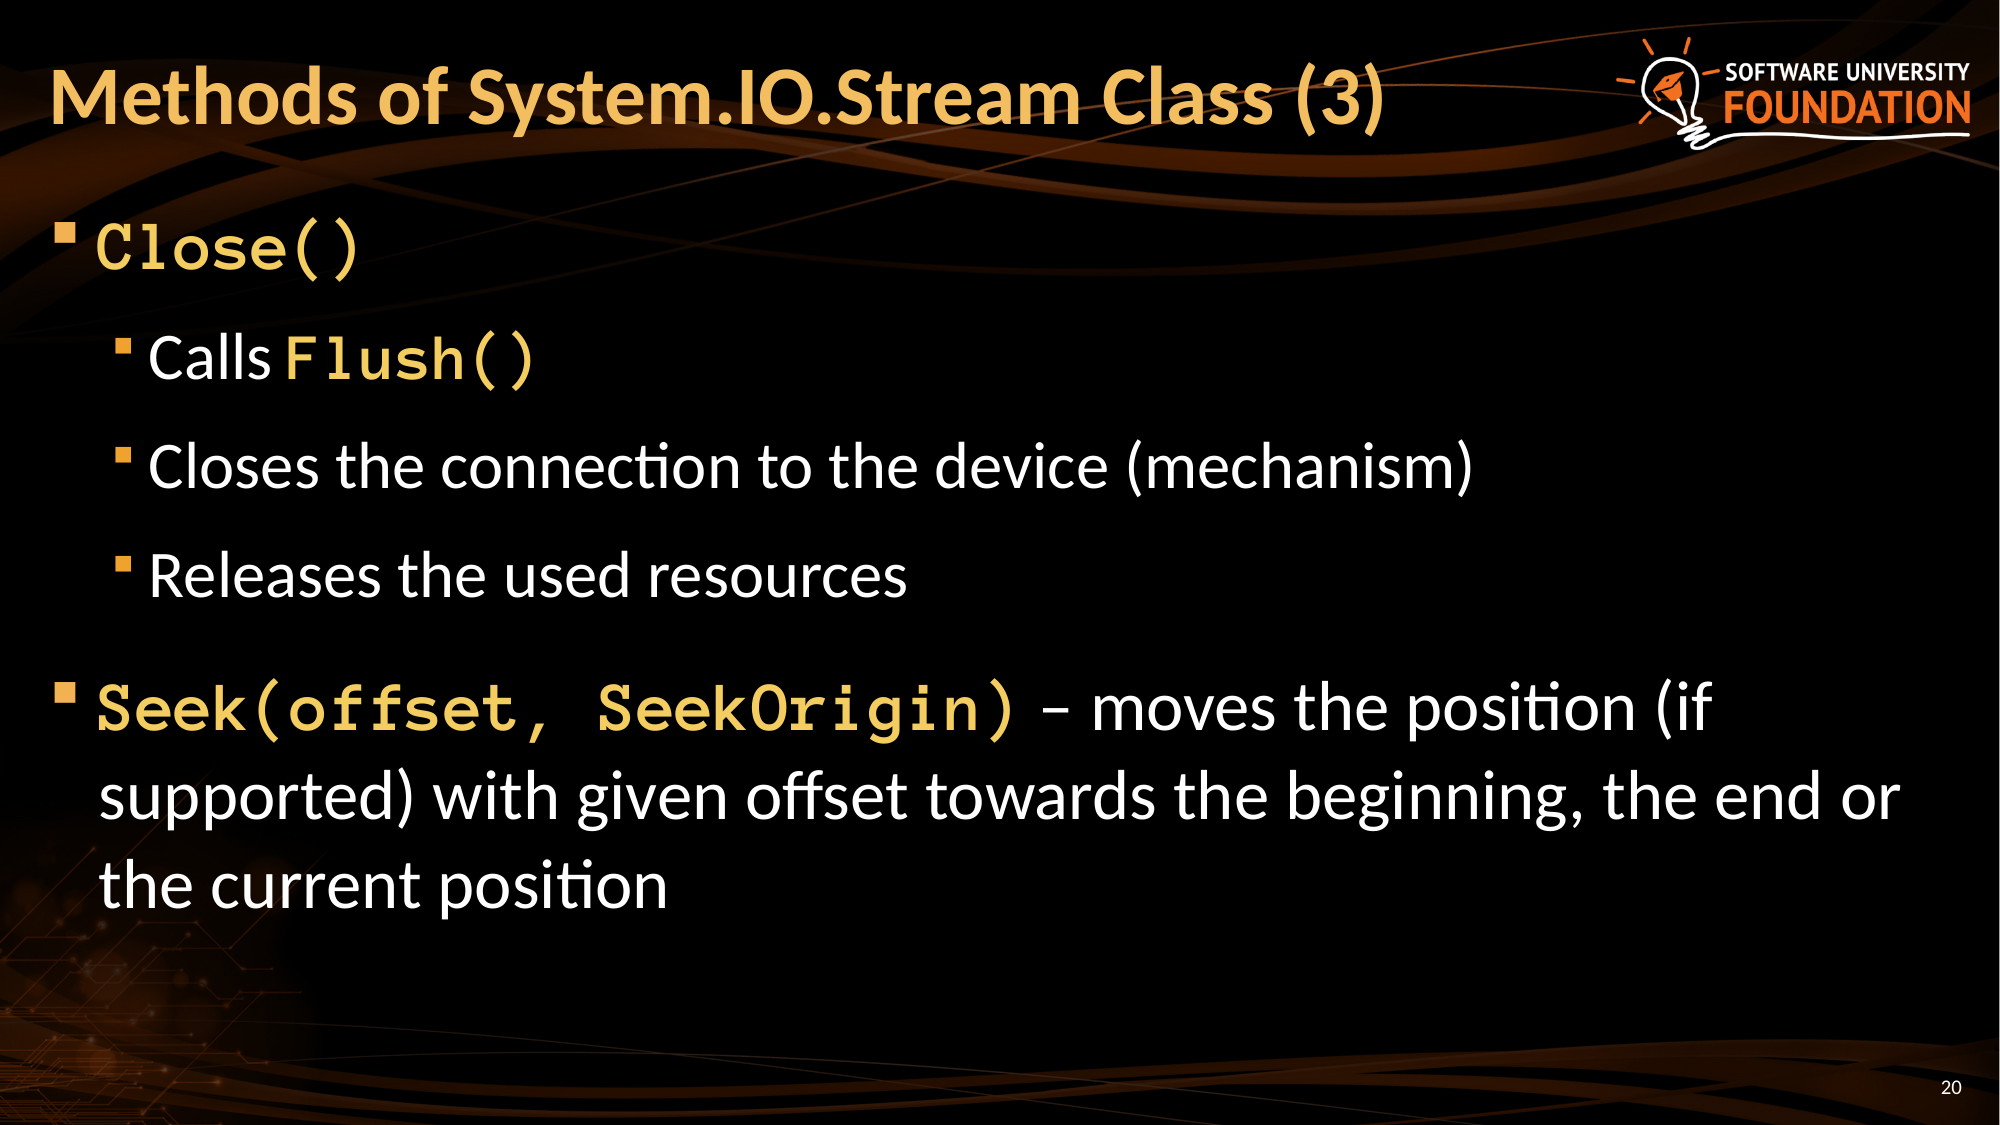

# Methods of System.IO.Stream Class (3)
Close()
Calls Flush()
Closes the connection to the device (mechanism)
Releases the used resources
Seek(offset, SeekOrigin) – moves the position (if supported) with given offset towards the beginning, the end or the current position
20